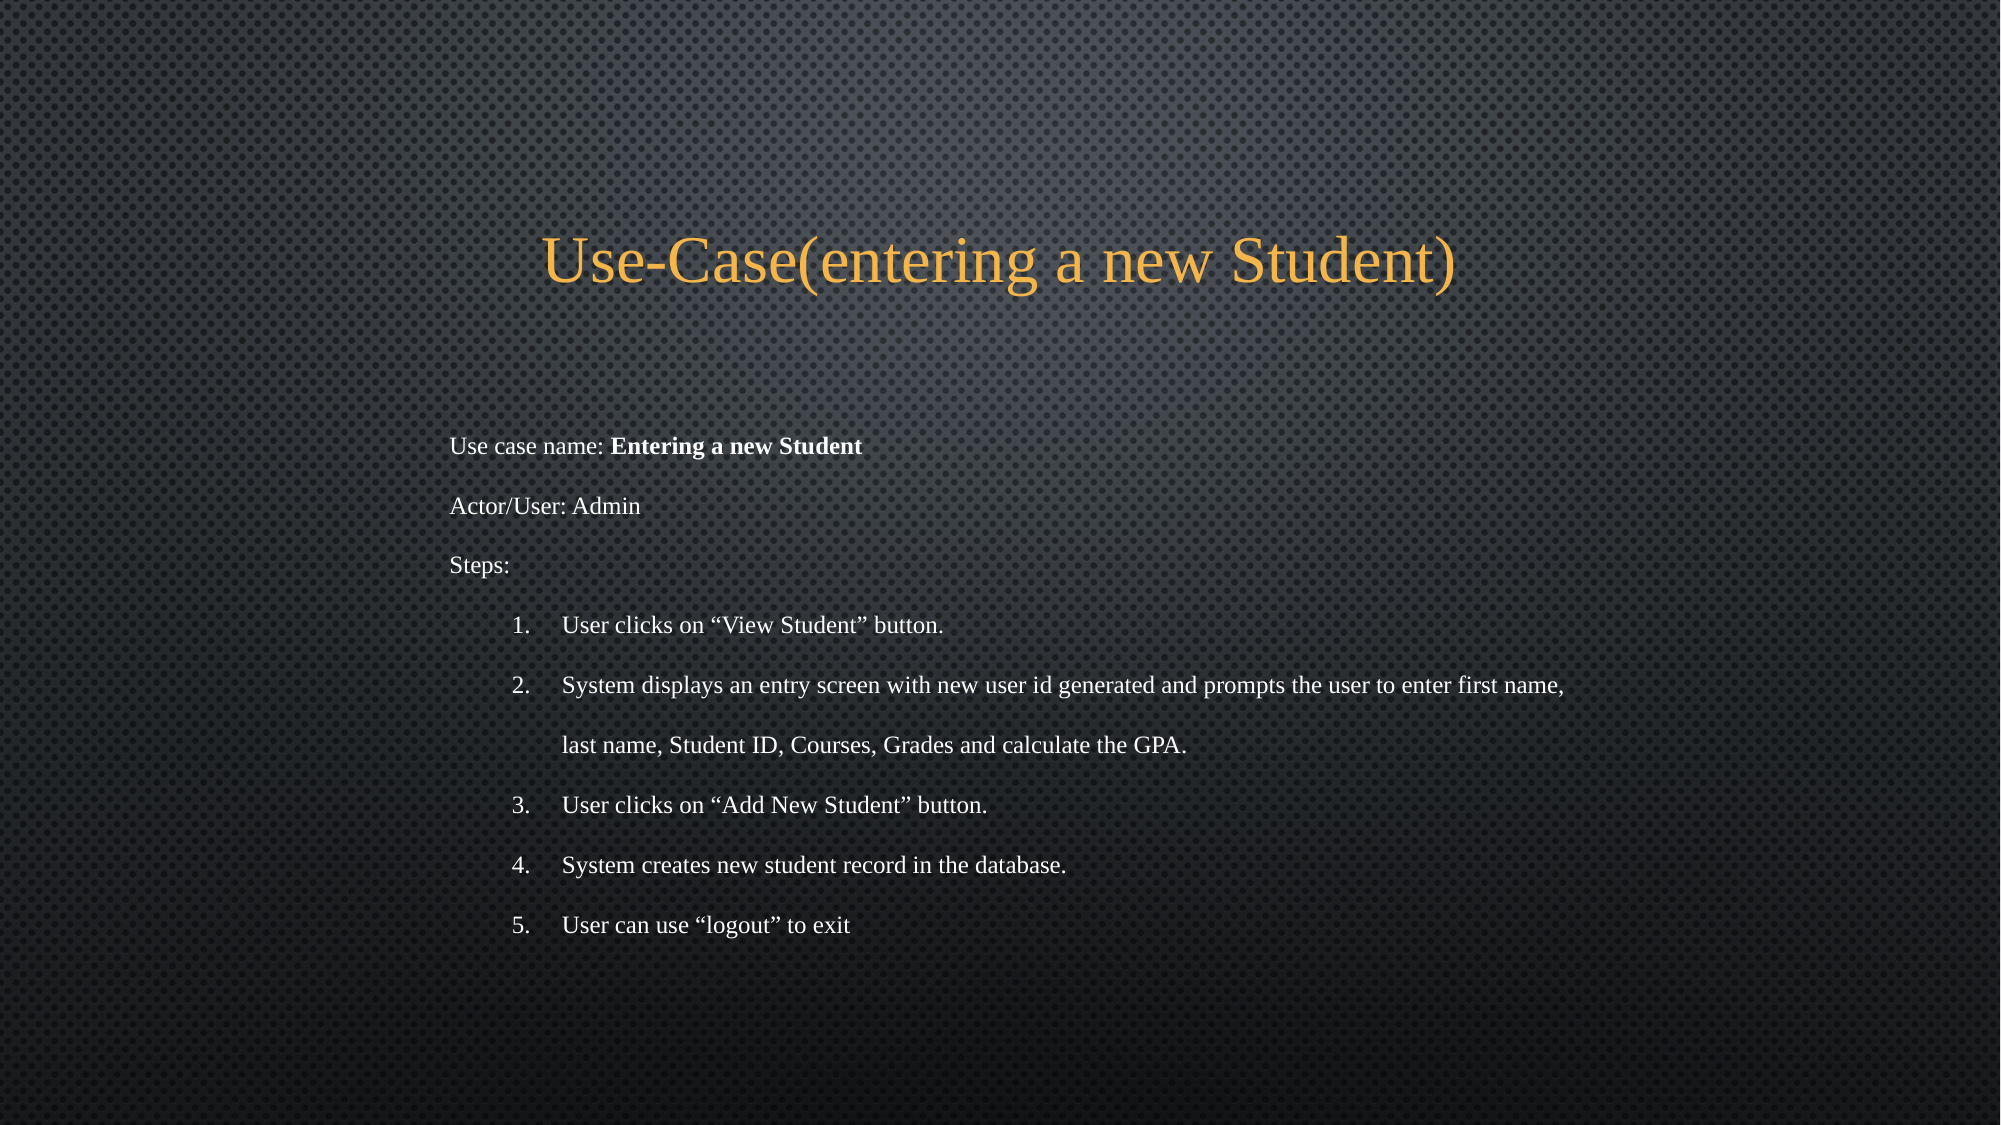

# Use-Case(entering a new Student)
Use case name: Entering a new Student
Actor/User: Admin
Steps:
User clicks on “View Student” button.
System displays an entry screen with new user id generated and prompts the user to enter first name,
last name, Student ID, Courses, Grades and calculate the GPA.
User clicks on “Add New Student” button.
System creates new student record in the database.
User can use “logout” to exit